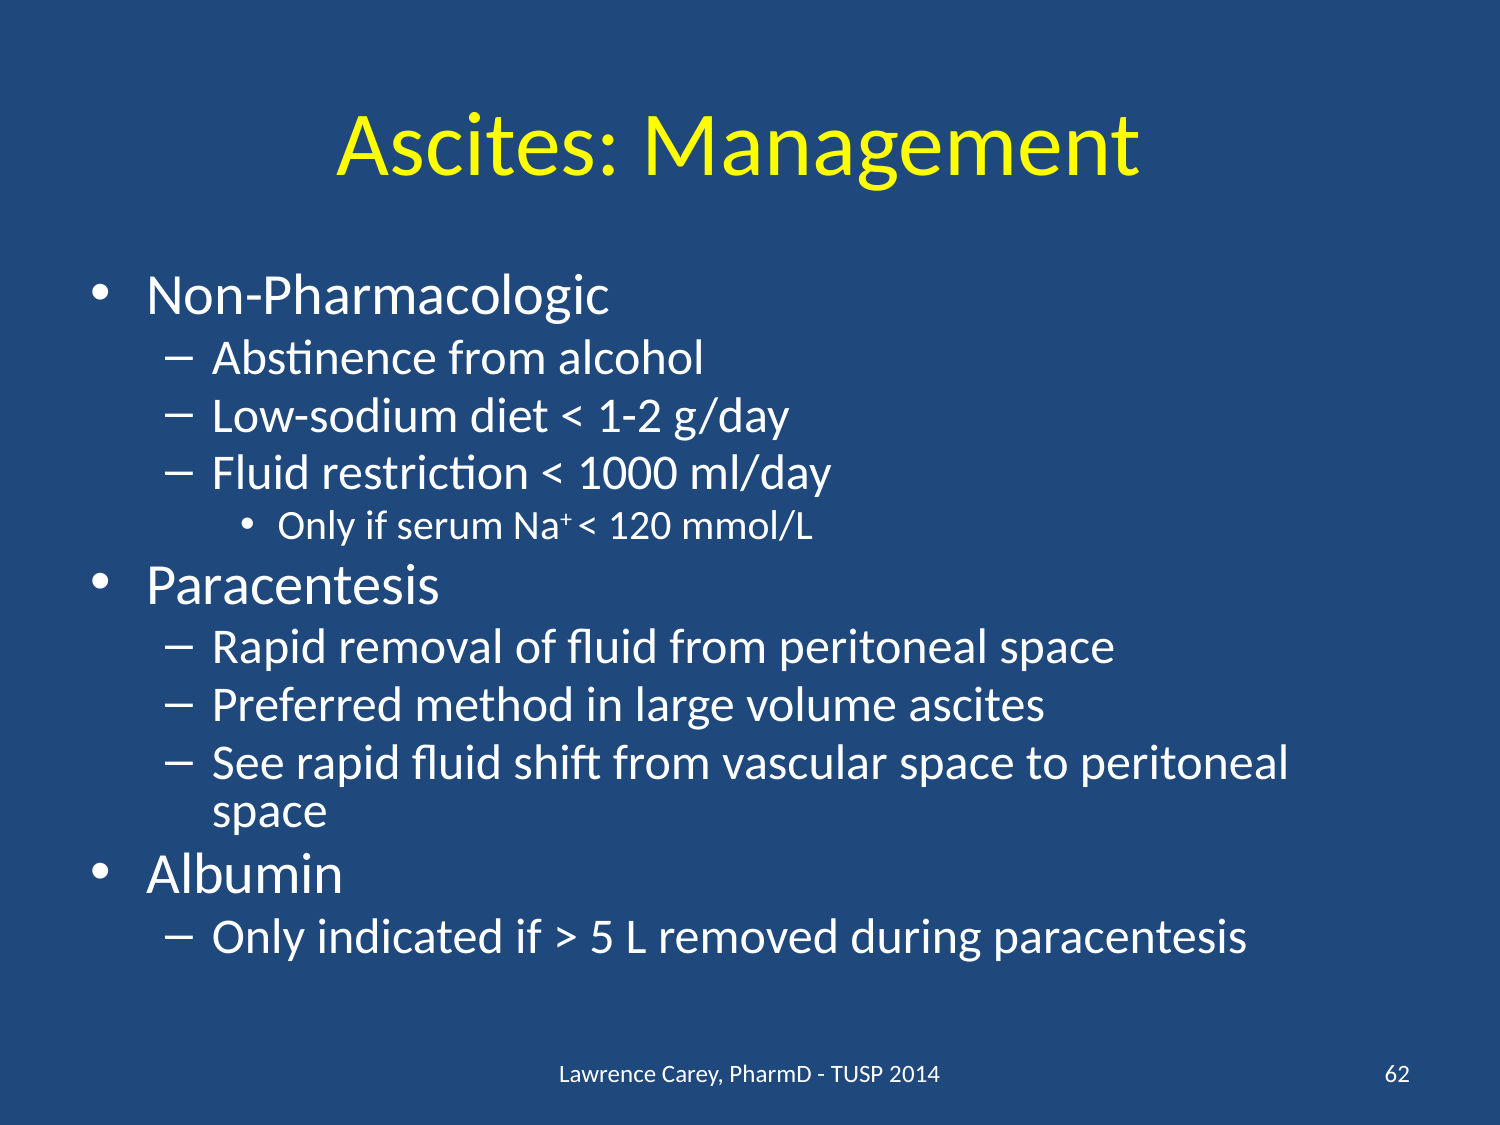

# Ascites: Management
Non-Pharmacologic
Abstinence from alcohol
Low-sodium diet < 1-2 g/day
Fluid restriction < 1000 ml/day
Only if serum Na+ < 120 mmol/L
Paracentesis
Rapid removal of fluid from peritoneal space
Preferred method in large volume ascites
See rapid fluid shift from vascular space to peritoneal space
Albumin
Only indicated if > 5 L removed during paracentesis

Lawrence Carey, PharmD - TUSP 2014
62